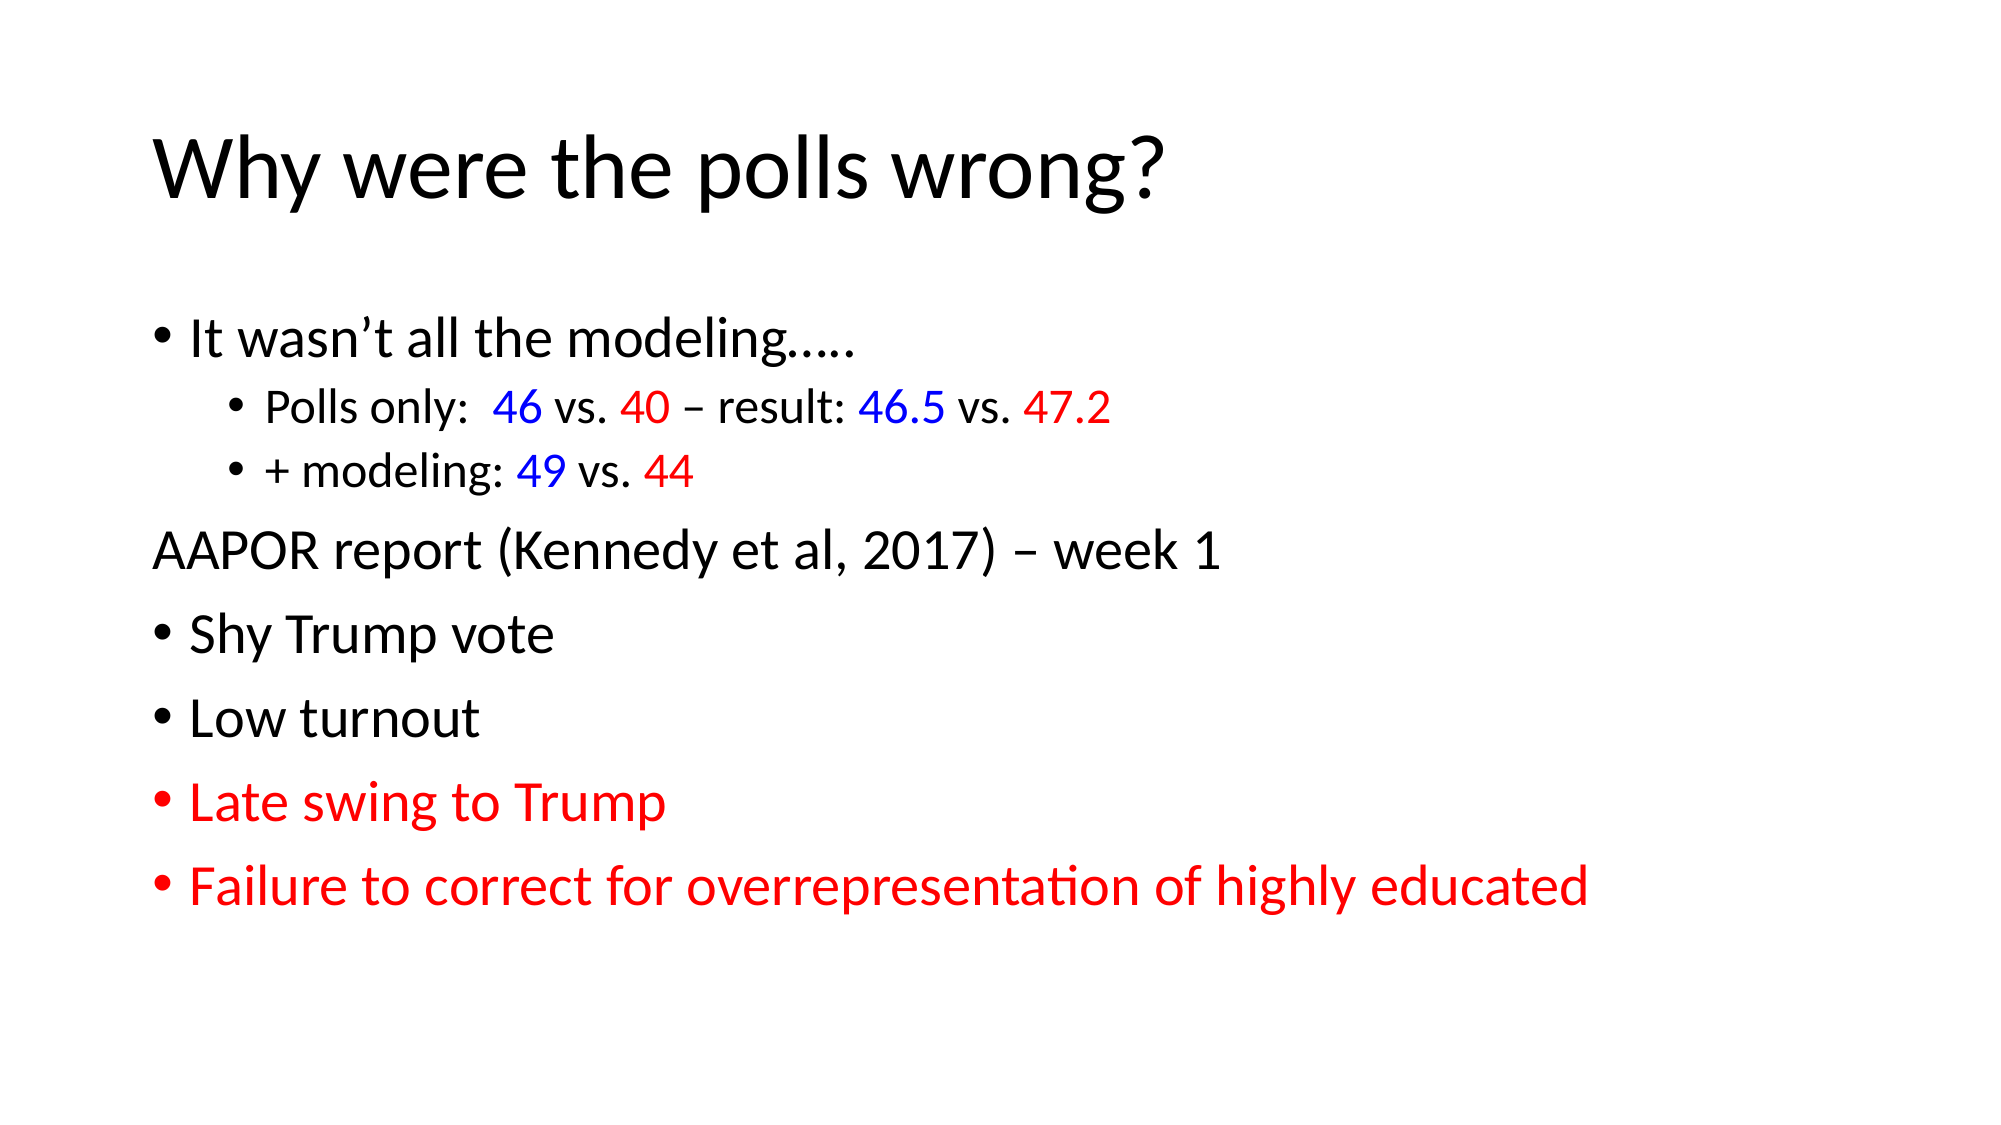

# Why were the polls wrong?
It wasn’t all the modeling…..
Polls only:  46 vs. 40 – result: 46.5 vs. 47.2
+ modeling: 49 vs. 44
AAPOR report (Kennedy et al, 2017) – week 1
Shy Trump vote
Low turnout
Late swing to Trump
Failure to correct for overrepresentation of highly educated